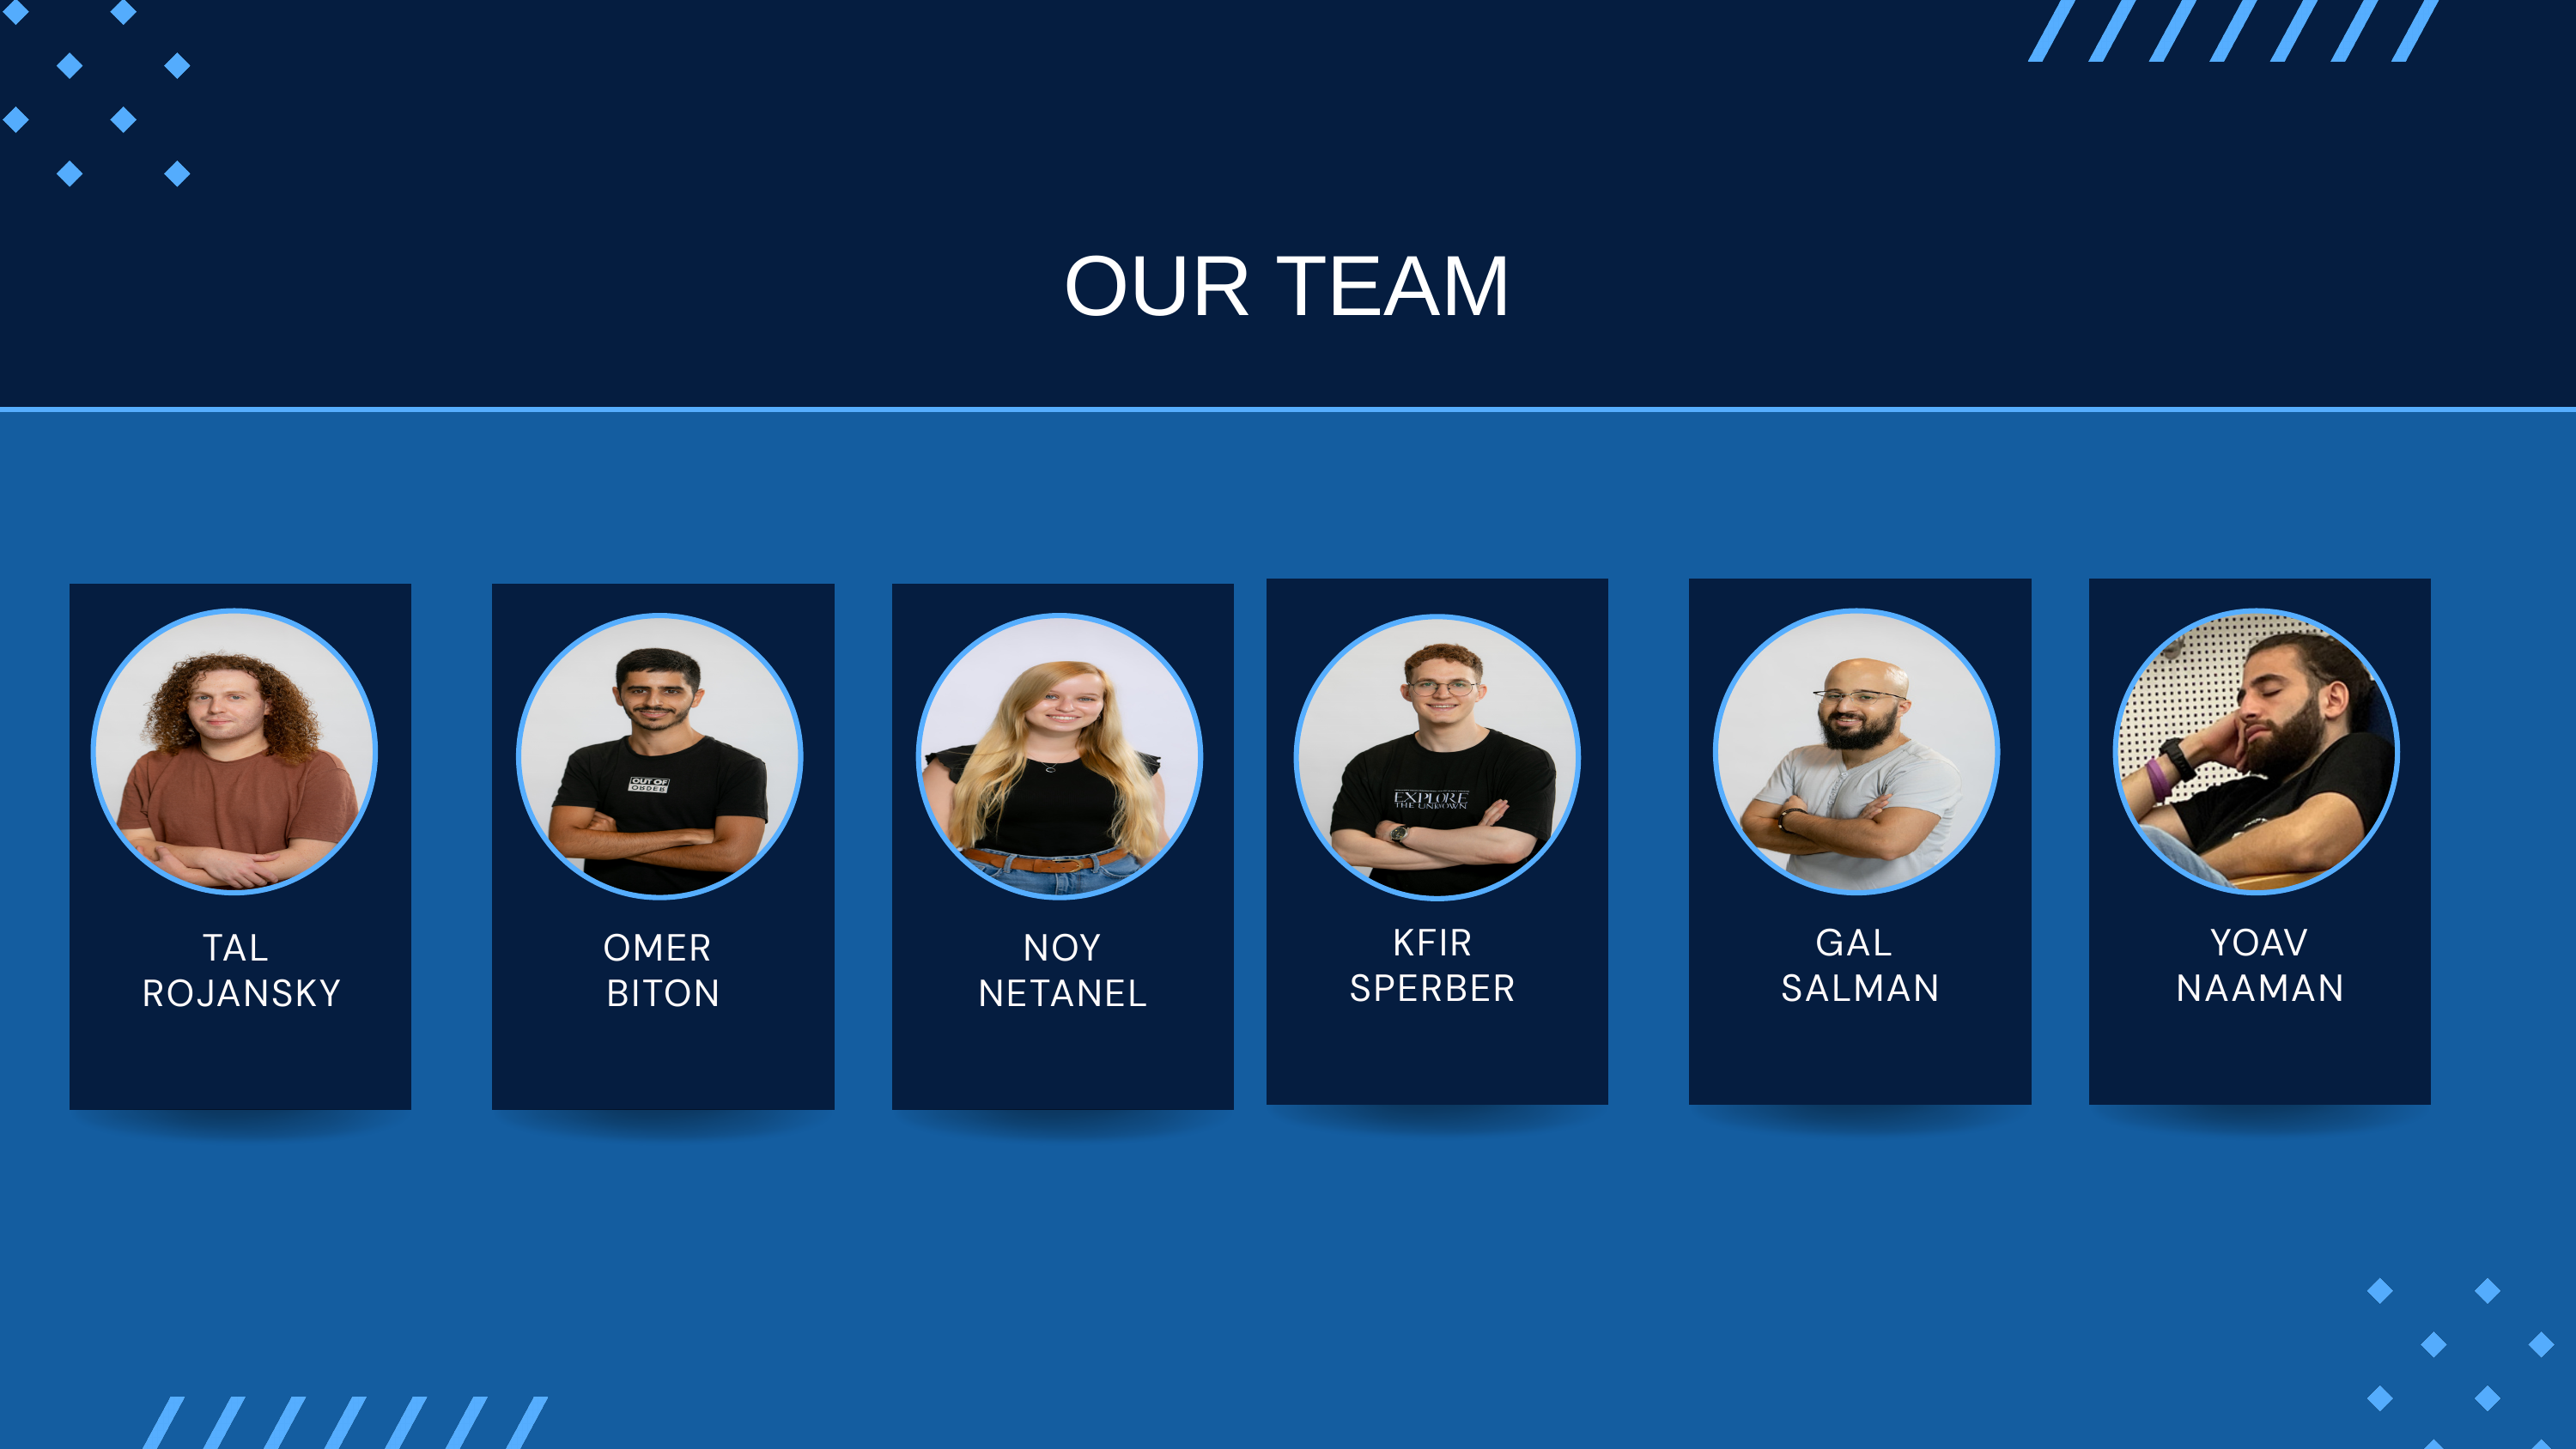

OUR TEAM

KFIR
SPERBER
GAL
SALMAN
YOAV NAAMAN

TAL
 ROJANSKY
OMER
BITON
NOY NETANEL